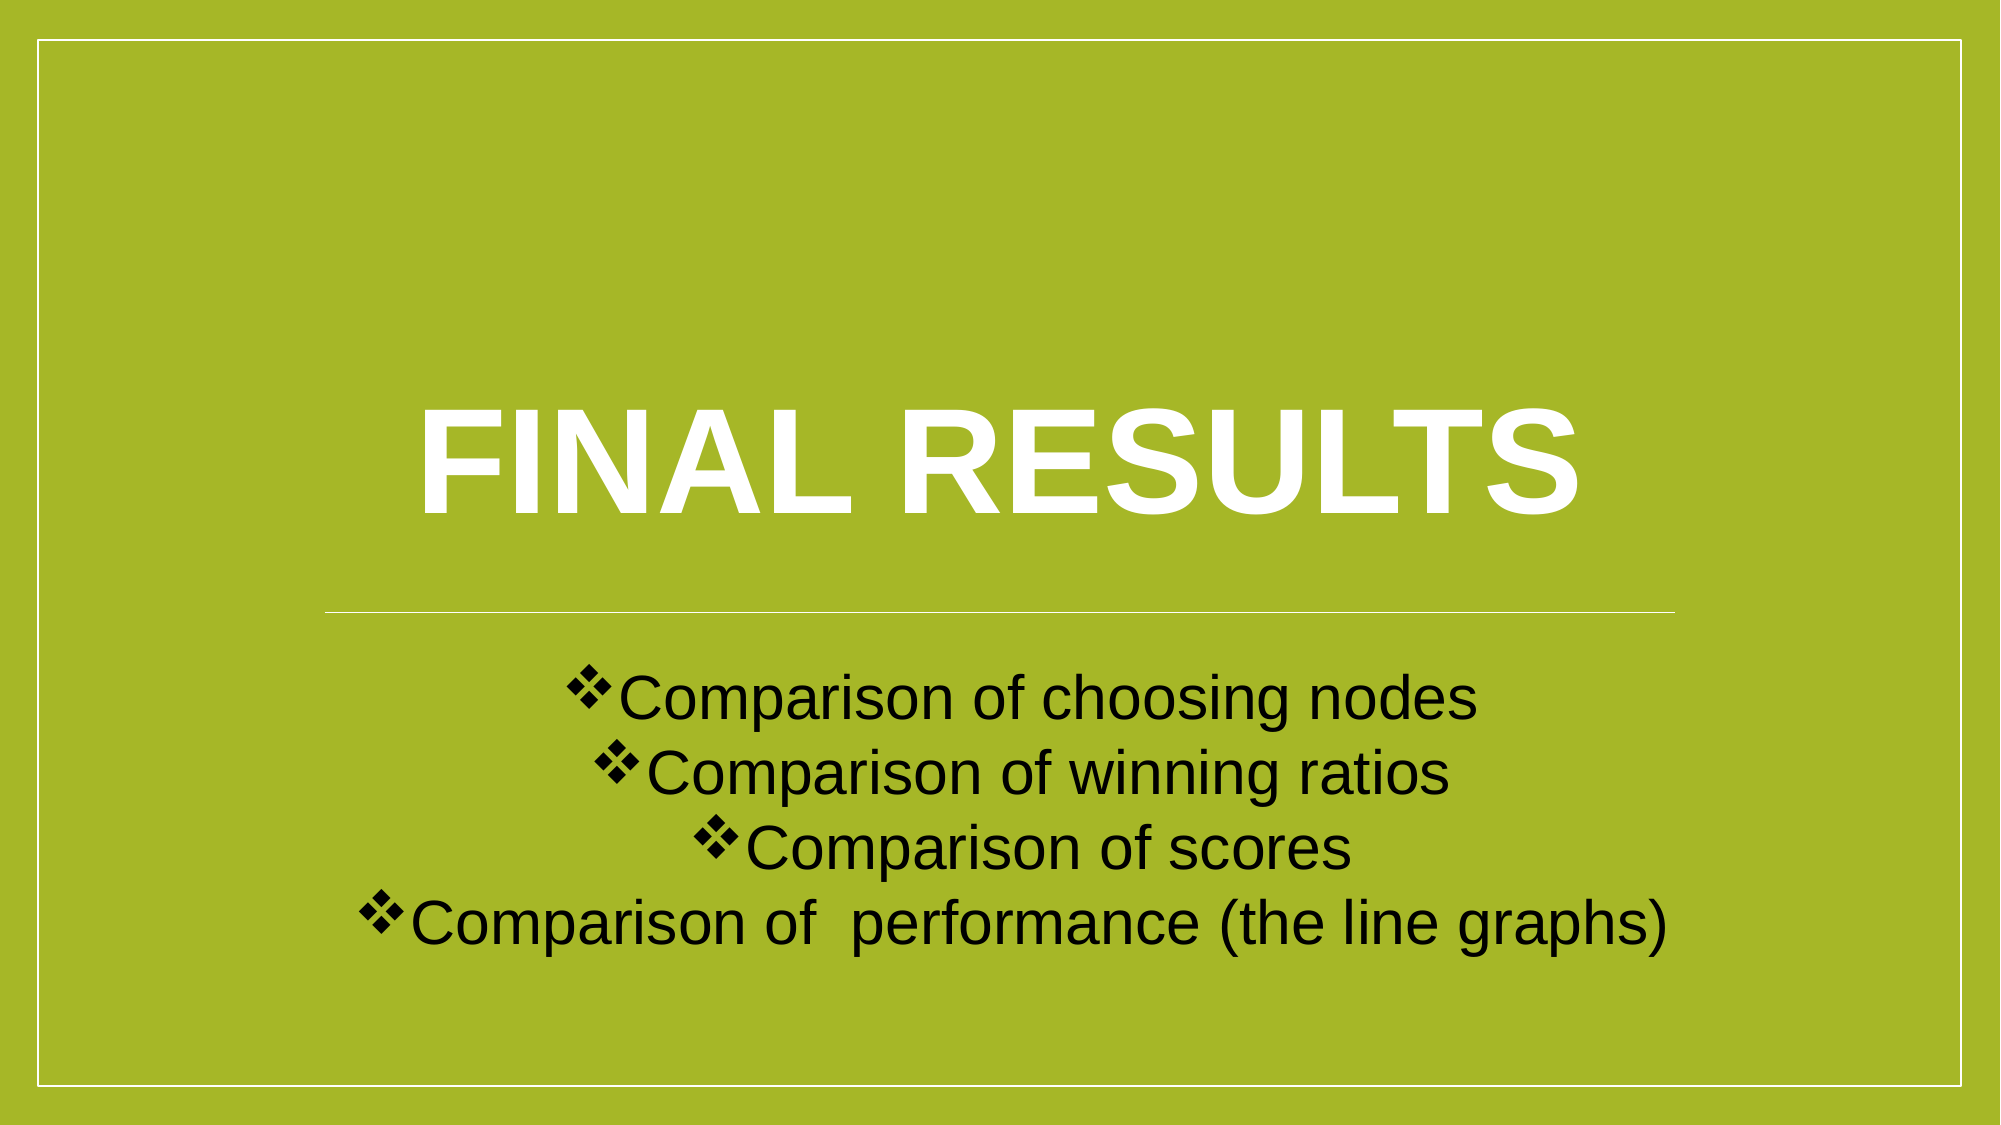

# Final results
Comparison of choosing nodes
Comparison of winning ratios
Comparison of scores
Comparison of  performance (the line graphs)